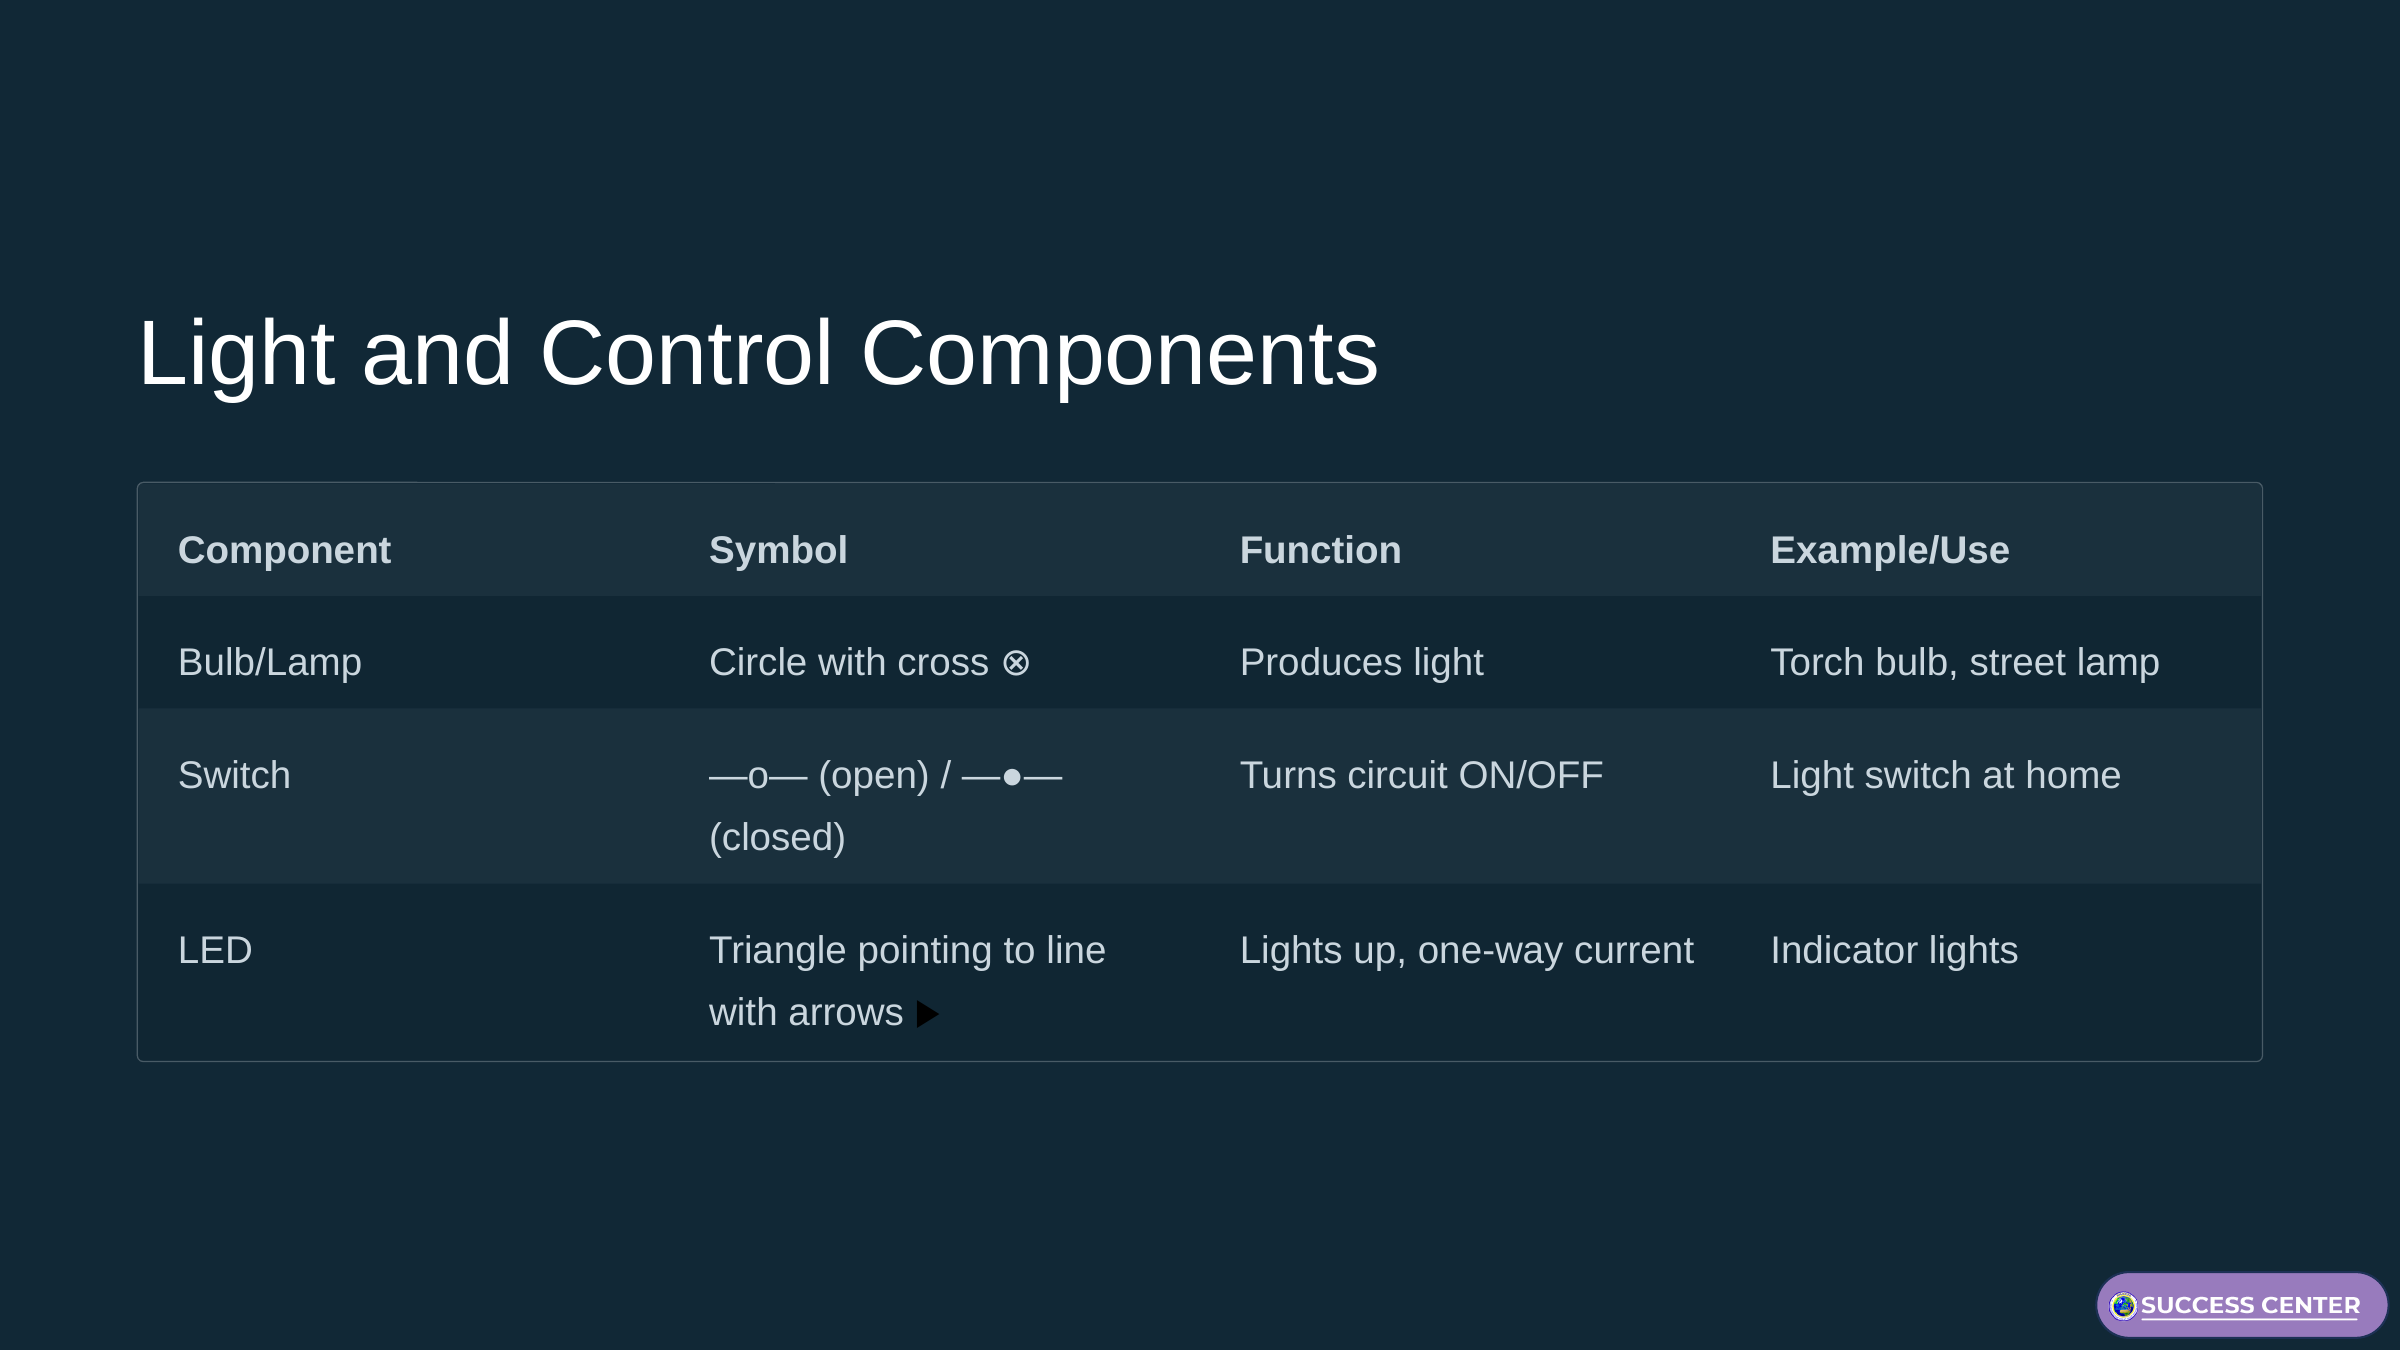

Light and Control Components

Component
Symbol
Function
Example/Use

Bulb/Lamp
Circle with cross ⊗
Produces light
Torch bulb, street lamp

Switch
—o— (open) / —●— (closed)
Turns circuit ON/OFF
Light switch at home

LED
Triangle pointing to line with arrows ▶
Lights up, one-way current
Indicator lights